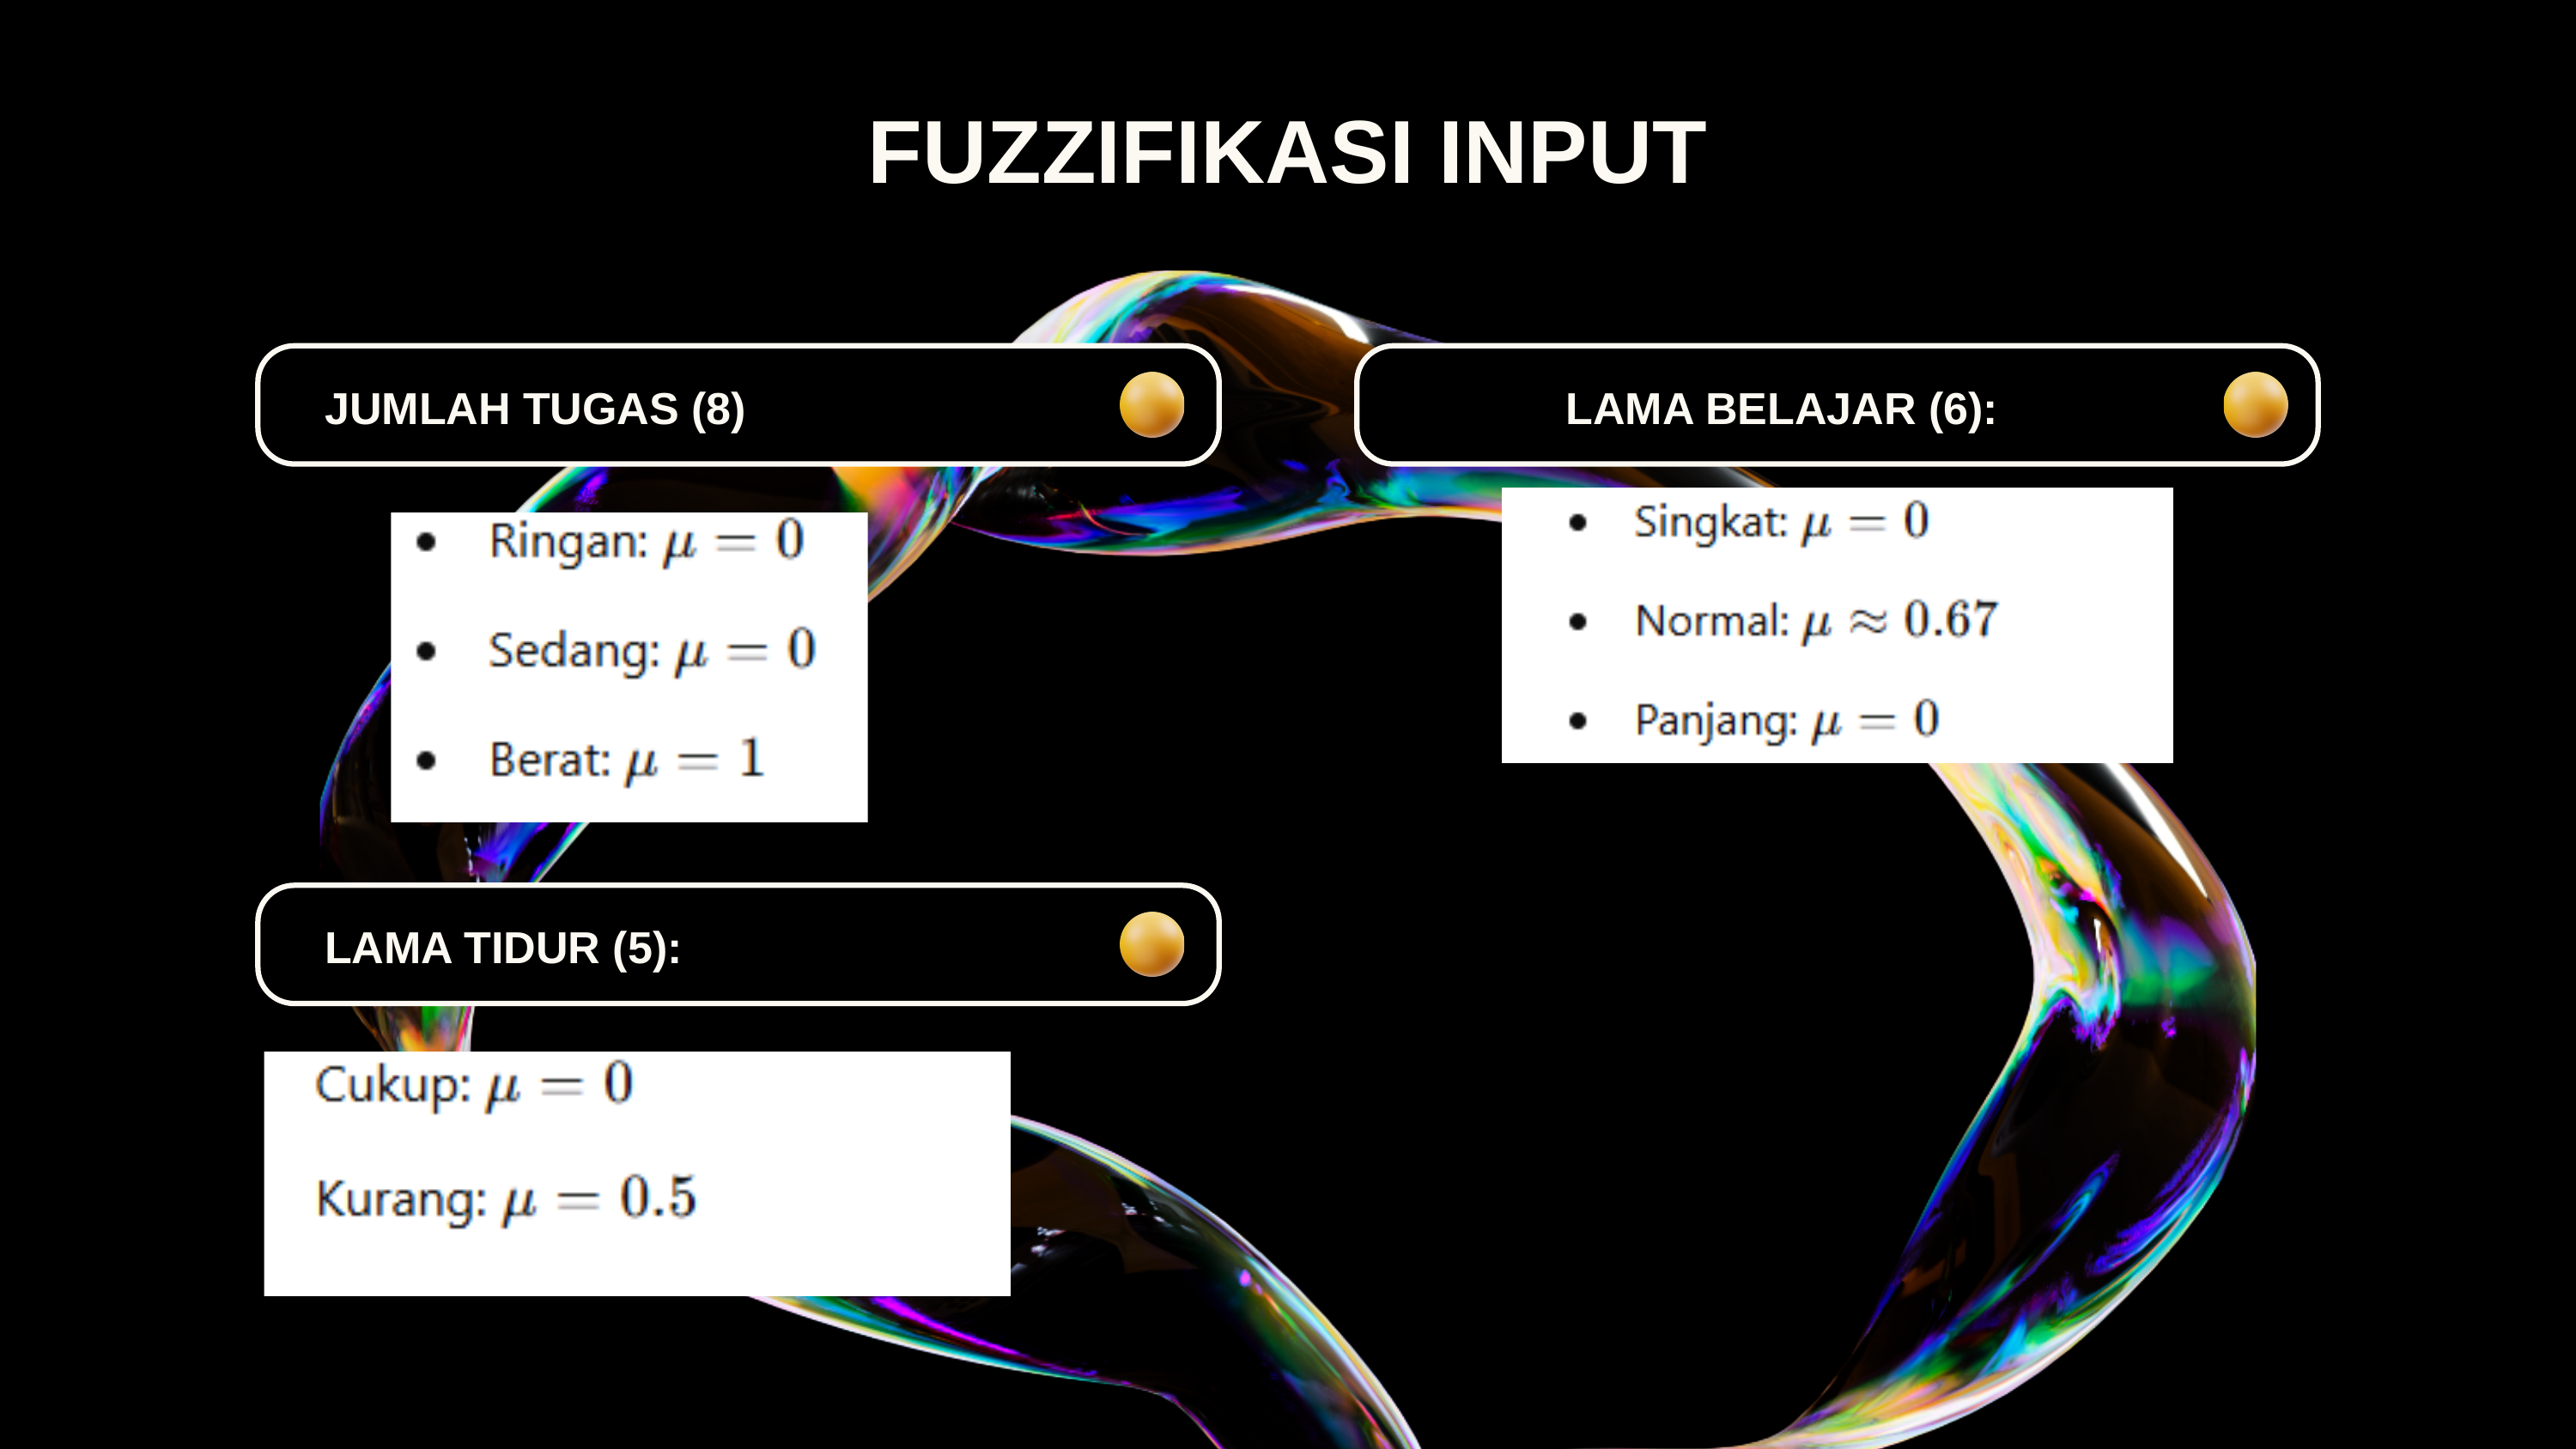

FUZZIFIKASI INPUT

JUMLAH TUGAS (8)
LAMA BELAJAR (6):

LAMA TIDUR (5):